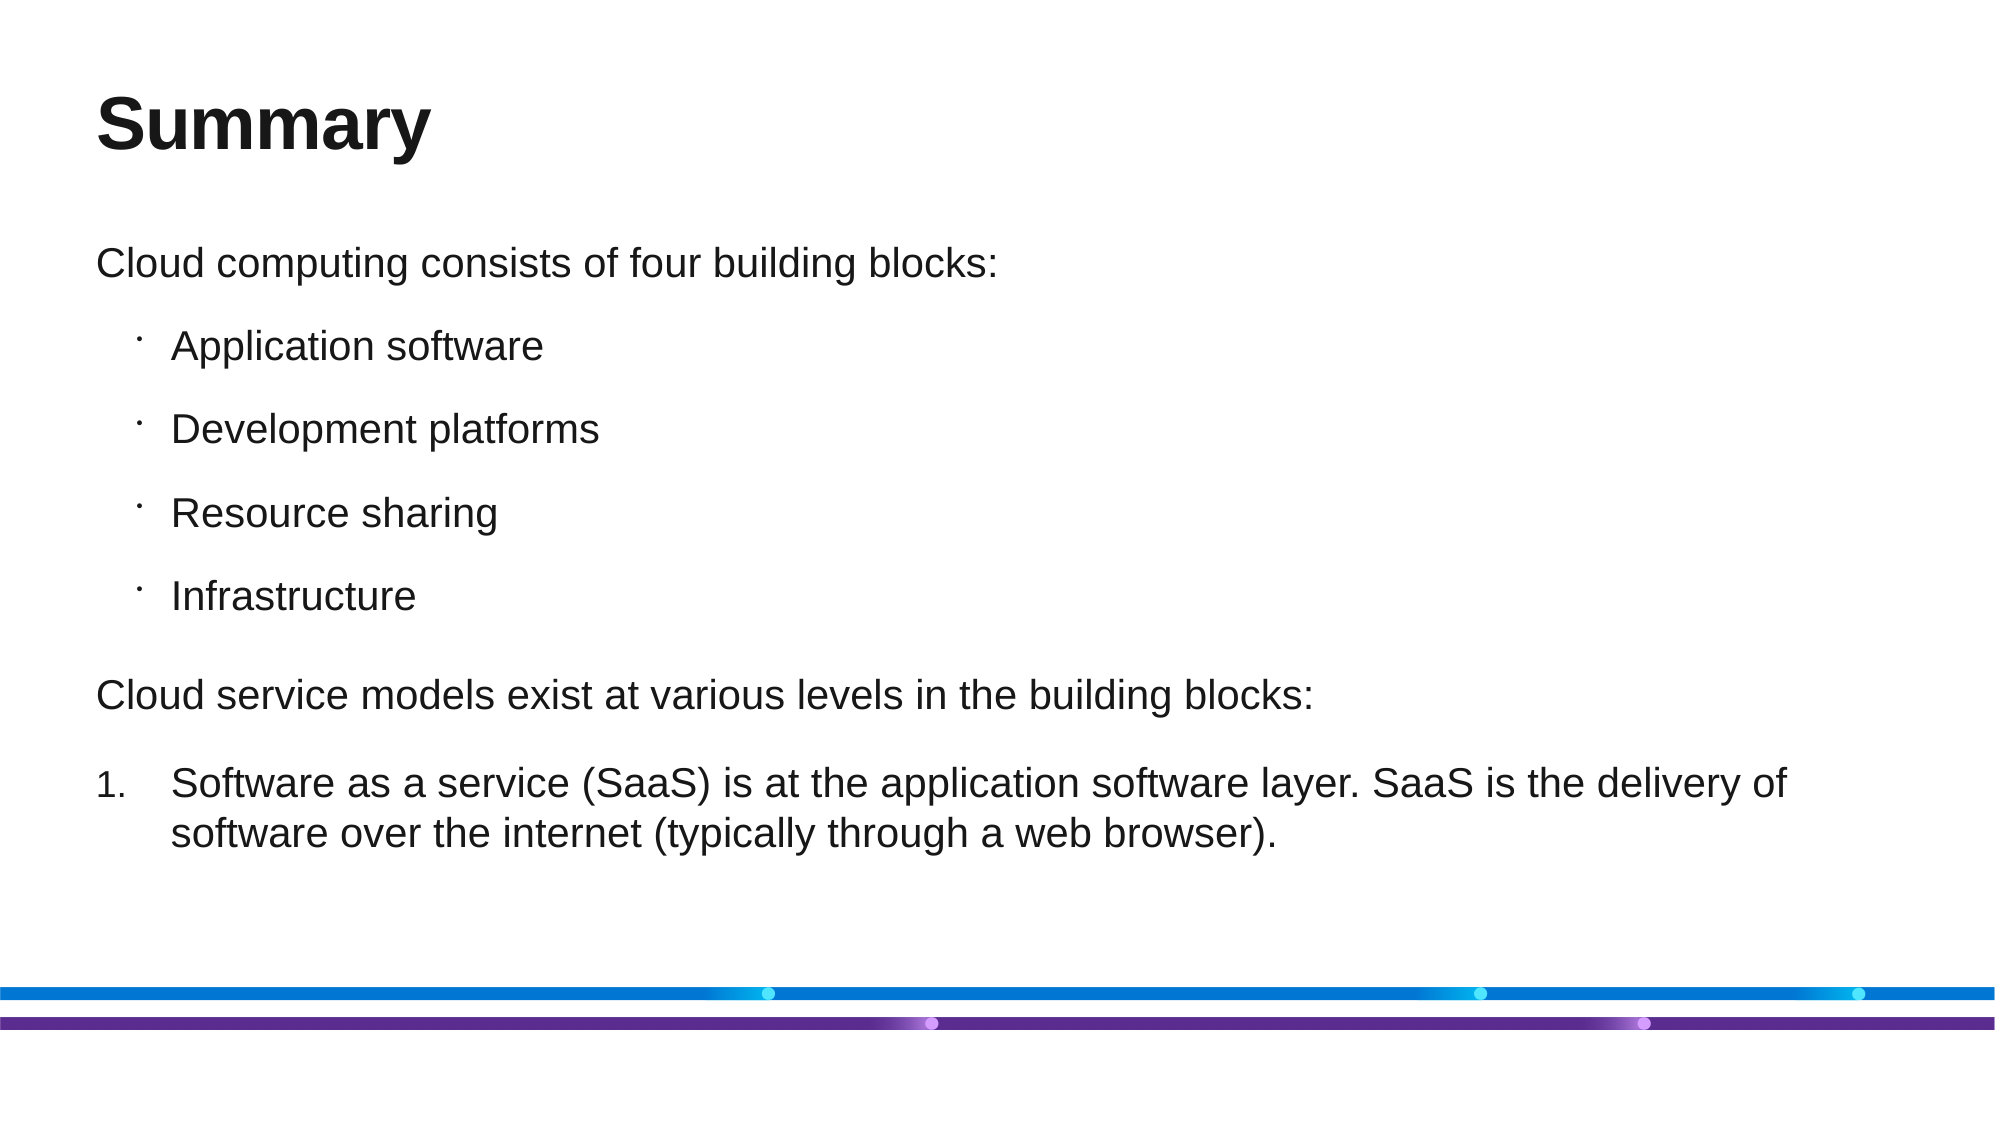

# Summary
Cloud computing consists of four building blocks:
Application software
Development platforms
Resource sharing
Infrastructure

Cloud service models exist at various levels in the building blocks:

Software as a service (SaaS) is at the application software layer. SaaS is the delivery of software over the internet (typically through a web browser).